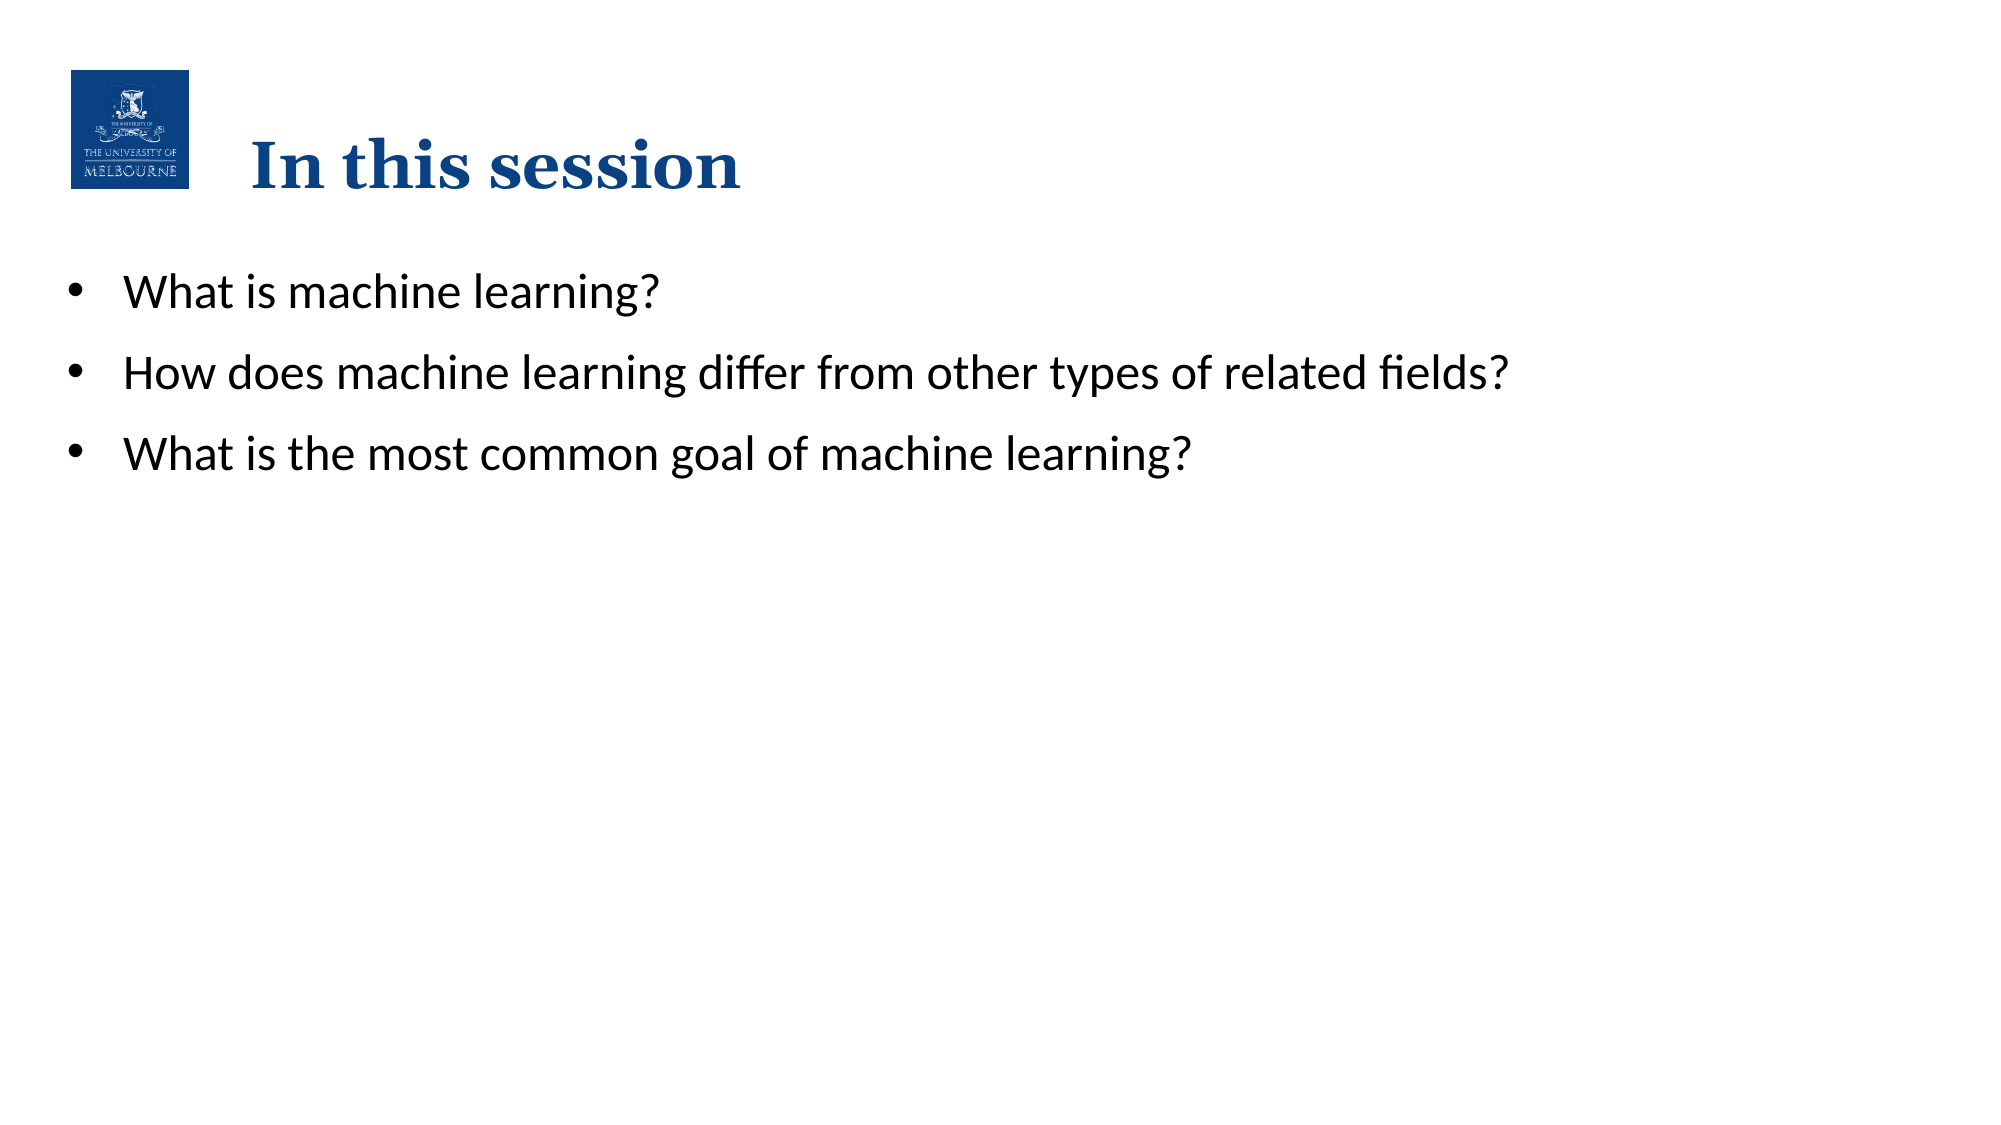

# In this session
What is machine learning?
How does machine learning differ from other types of related fields?
What is the most common goal of machine learning?